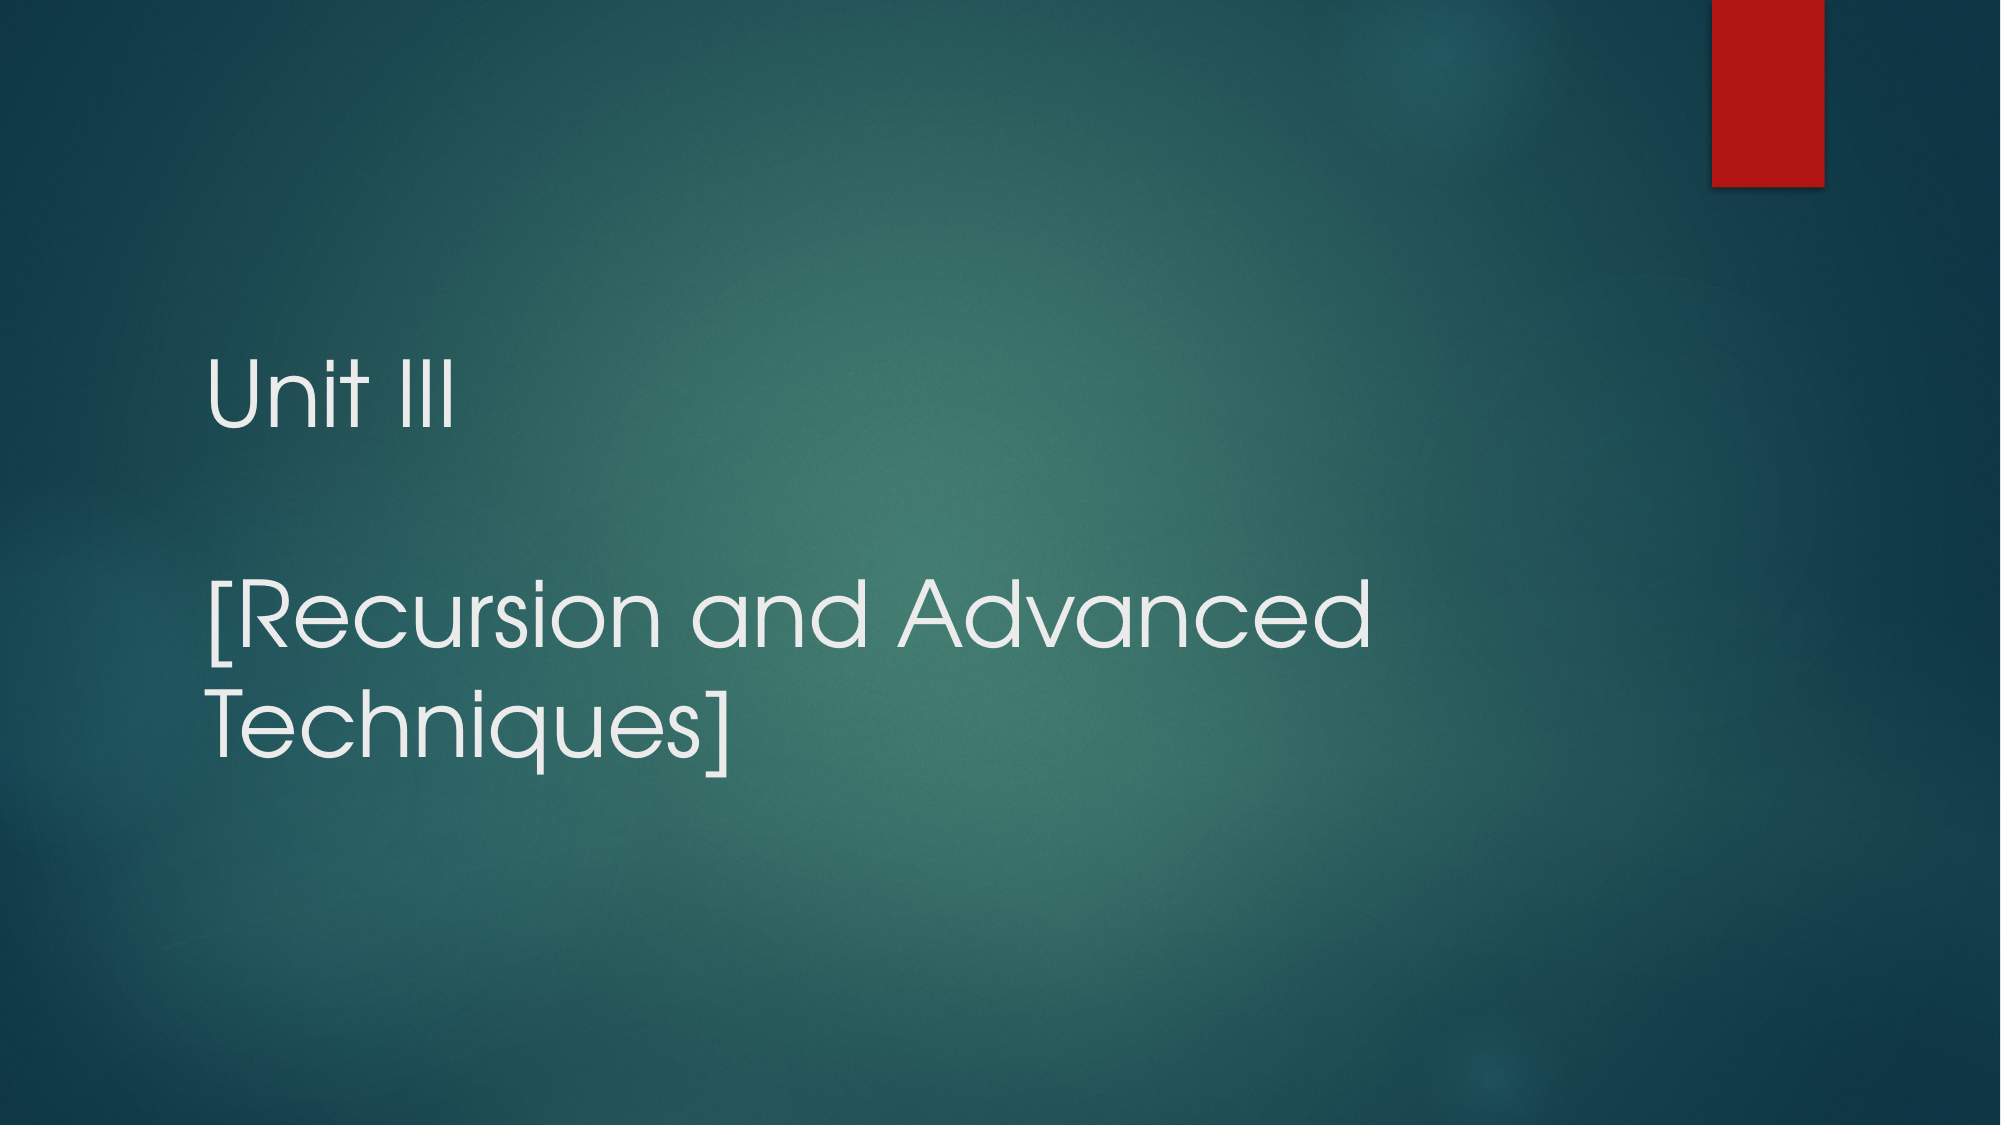

# Unit III [Recursion and Advanced Techniques]